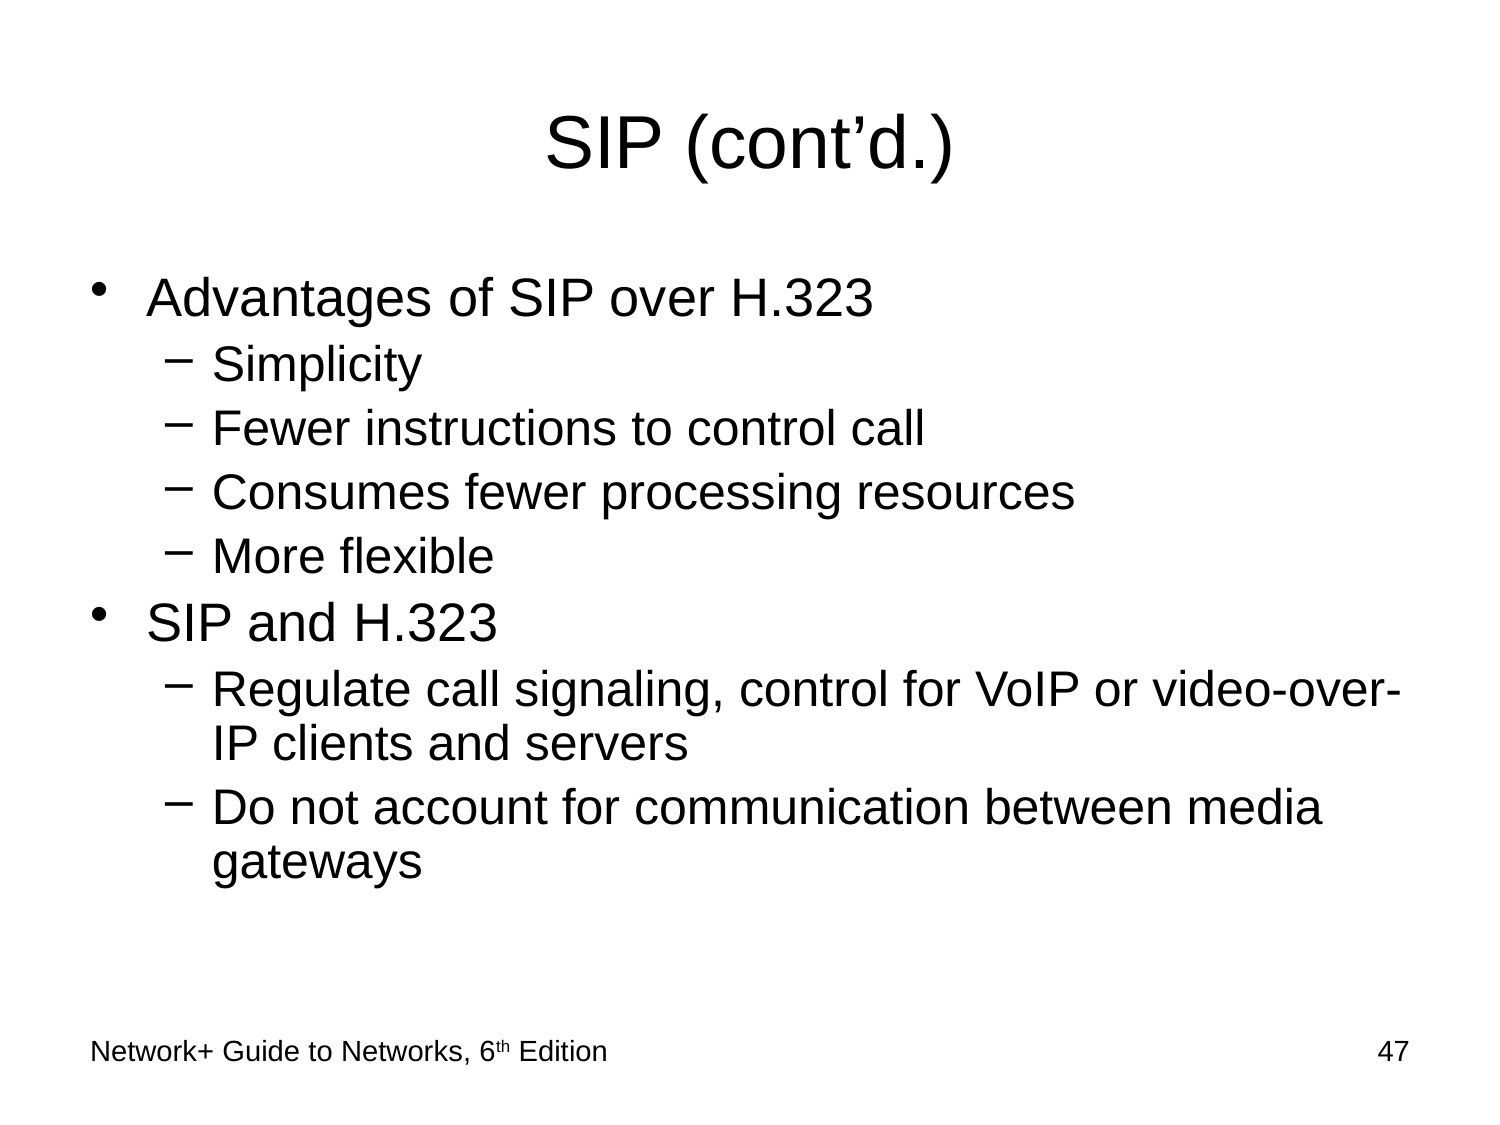

# SIP (cont’d.)
Advantages of SIP over H.323
Simplicity
Fewer instructions to control call
Consumes fewer processing resources
More flexible
SIP and H.323
Regulate call signaling, control for VoIP or video-over-IP clients and servers
Do not account for communication between media gateways
Network+ Guide to Networks, 6th Edition
47